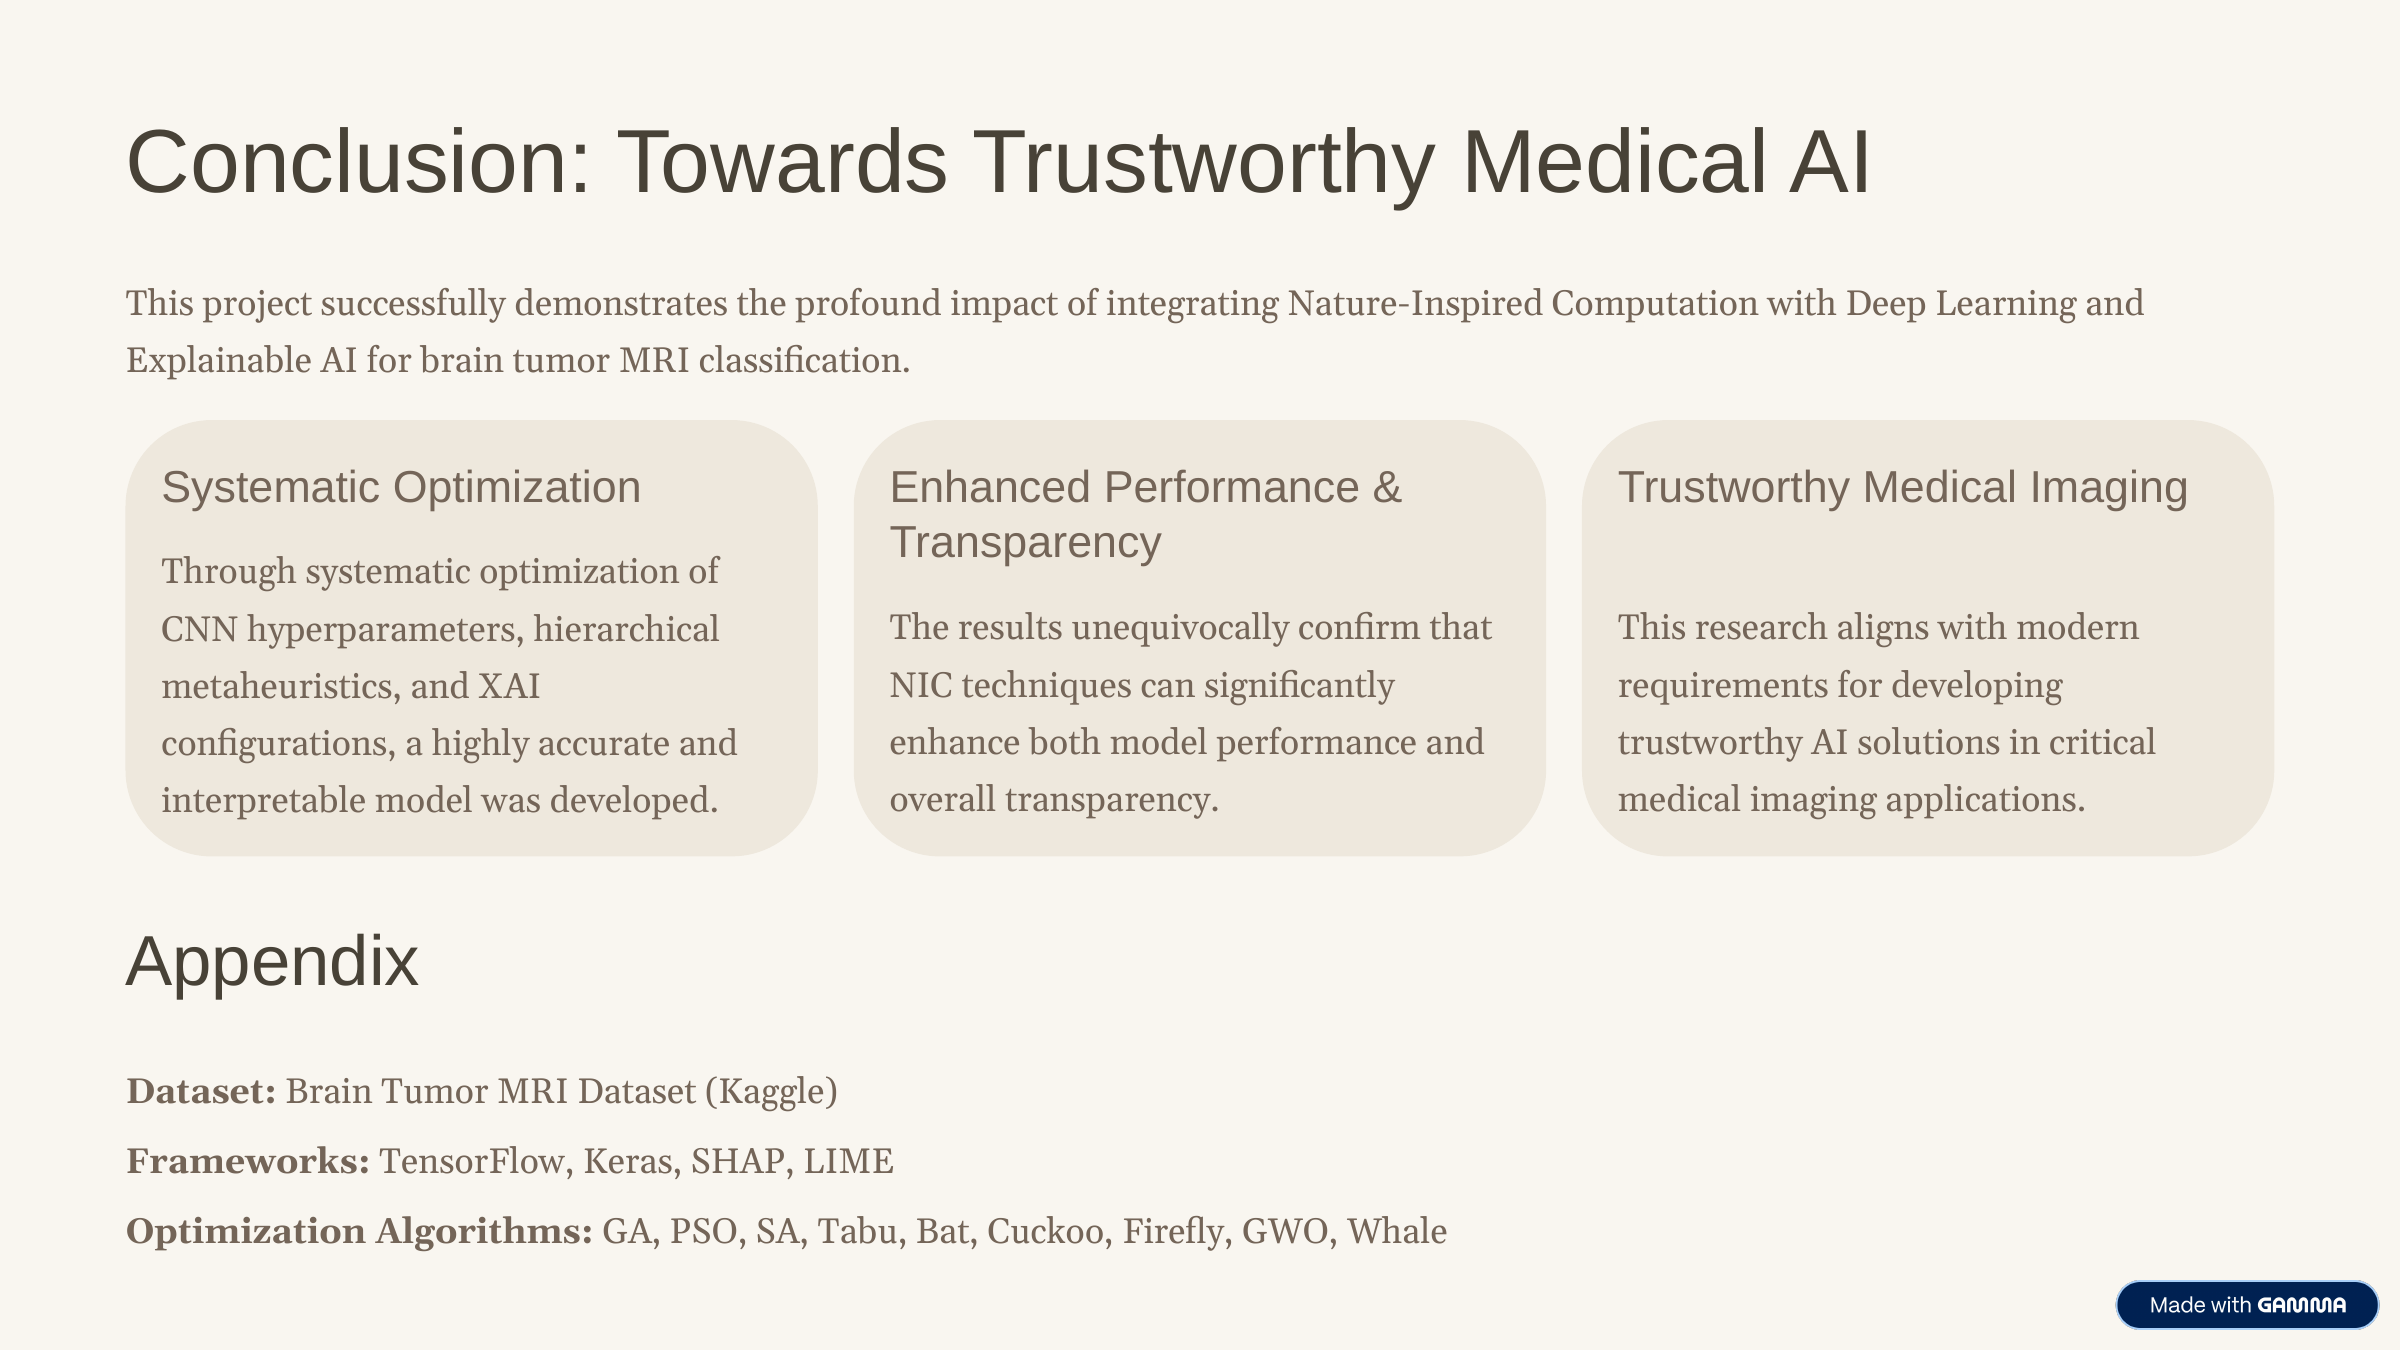

Conclusion: Towards Trustworthy Medical AI
This project successfully demonstrates the profound impact of integrating Nature-Inspired Computation with Deep Learning and Explainable AI for brain tumor MRI classification.

Systematic Optimization
Enhanced Performance & Transparency
Trustworthy Medical Imaging
Through systematic optimization of CNN hyperparameters, hierarchical metaheuristics, and XAI configurations, a highly accurate and interpretable model was developed.
The results unequivocally confirm that NIC techniques can significantly enhance both model performance and overall transparency.
This research aligns with modern requirements for developing trustworthy AI solutions in critical medical imaging applications.
Appendix
Dataset: Brain Tumor MRI Dataset (Kaggle)
Frameworks: TensorFlow, Keras, SHAP, LIME
Optimization Algorithms: GA, PSO, SA, Tabu, Bat, Cuckoo, Firefly, GWO, Whale